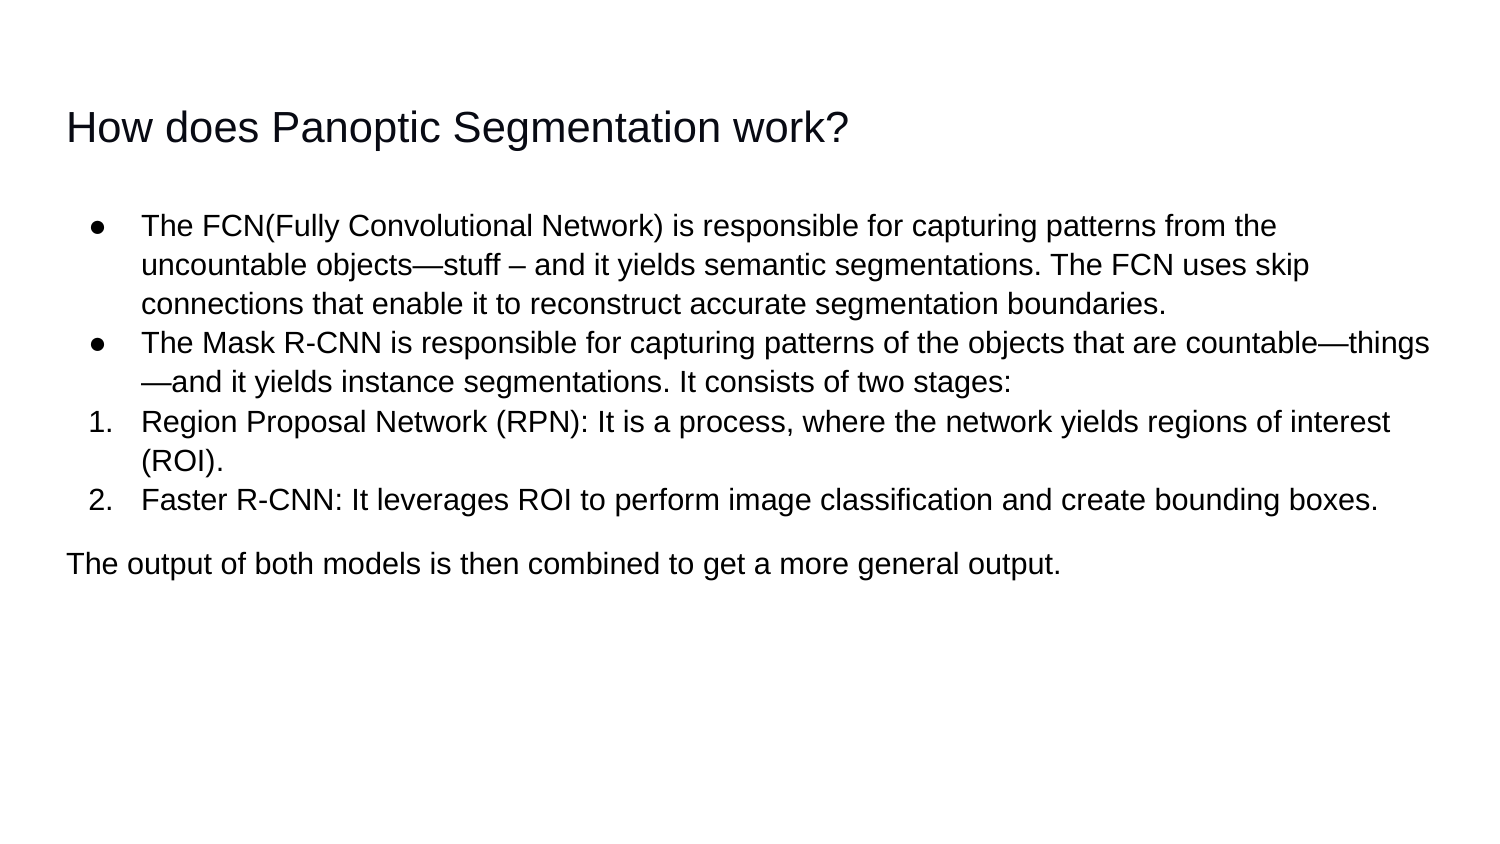

# How does Panoptic Segmentation work?

The FCN(Fully Convolutional Network) is responsible for capturing patterns from the uncountable objects—stuff – and it yields semantic segmentations. The FCN uses skip connections that enable it to reconstruct accurate segmentation boundaries.
The Mask R-CNN is responsible for capturing patterns of the objects that are countable—things—and it yields instance segmentations. It consists of two stages:
Region Proposal Network (RPN): It is a process, where the network yields regions of interest (ROI).
Faster R-CNN: It leverages ROI to perform image classification and create bounding boxes.
The output of both models is then combined to get a more general output.